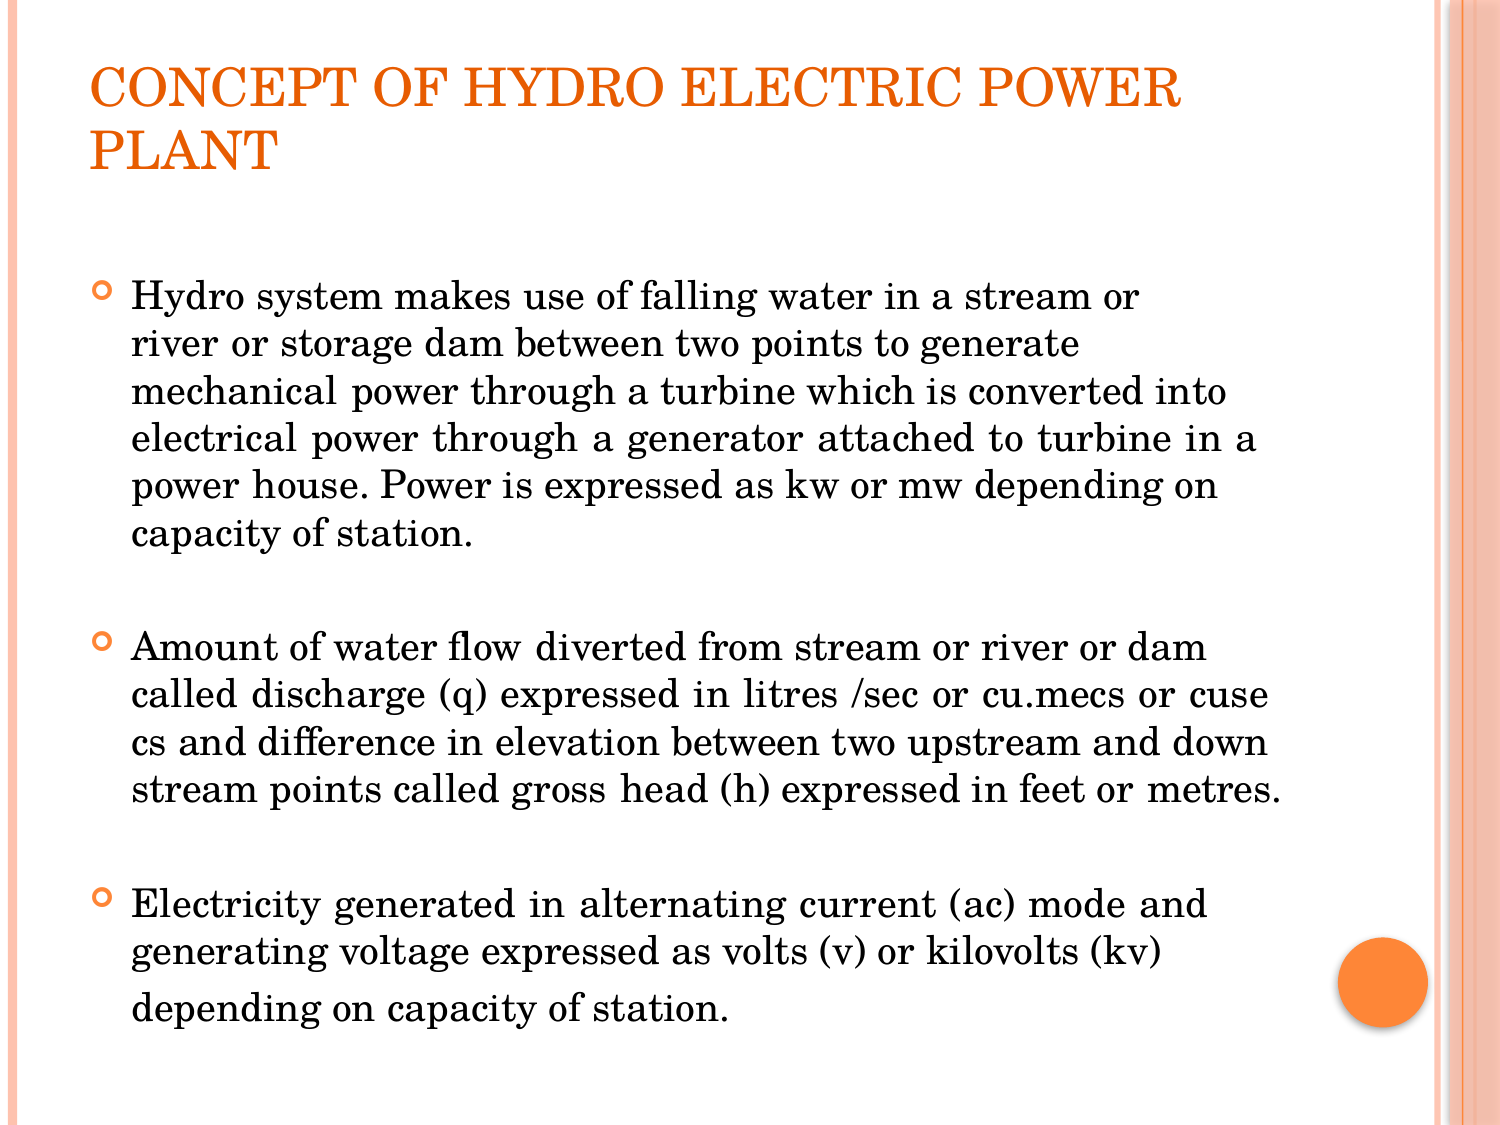

# Concept of hydro electric power plant
Hydro system makes use of falling water in a stream or river or storage dam between two points to generate mechanical power through a turbine which is converted into electrical power through a generator attached to turbine in a power house. Power is expressed as kw or mw depending on capacity of station.

Amount of water flow diverted from stream or river or dam called discharge (q) expressed in litres /sec or cu.mecs or cusecs and difference in elevation between two upstream and down stream points called gross head (h) expressed in feet or metres.

Electricity generated in alternating current (ac) mode and generating voltage expressed as volts (v) or kilovolts (kv)
	depending on capacity of station.